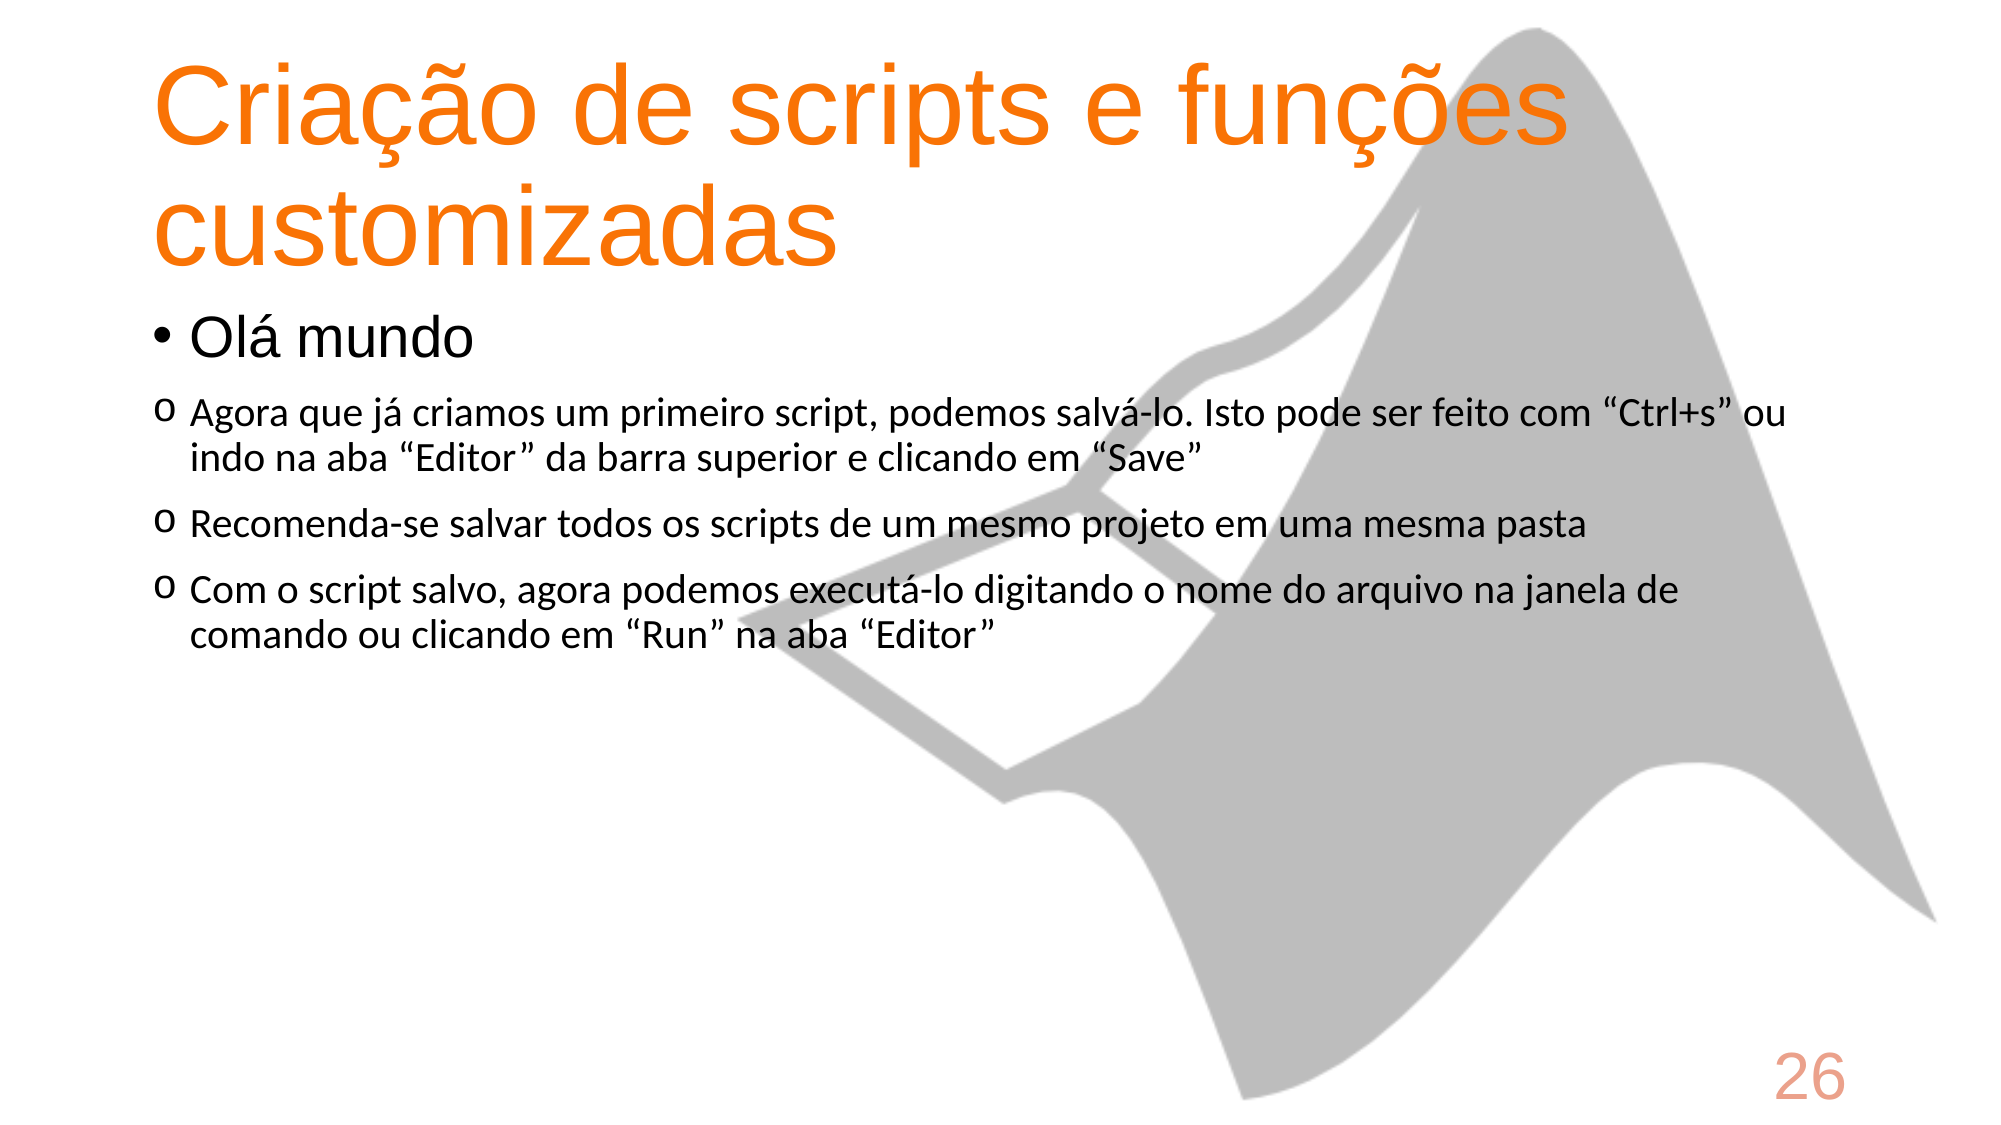

# Criação de scripts e funções customizadas
Olá mundo
Agora que já criamos um primeiro script, podemos salvá-lo. Isto pode ser feito com “Ctrl+s” ou indo na aba “Editor” da barra superior e clicando em “Save”
Recomenda-se salvar todos os scripts de um mesmo projeto em uma mesma pasta
Com o script salvo, agora podemos executá-lo digitando o nome do arquivo na janela de comando ou clicando em “Run” na aba “Editor”
26